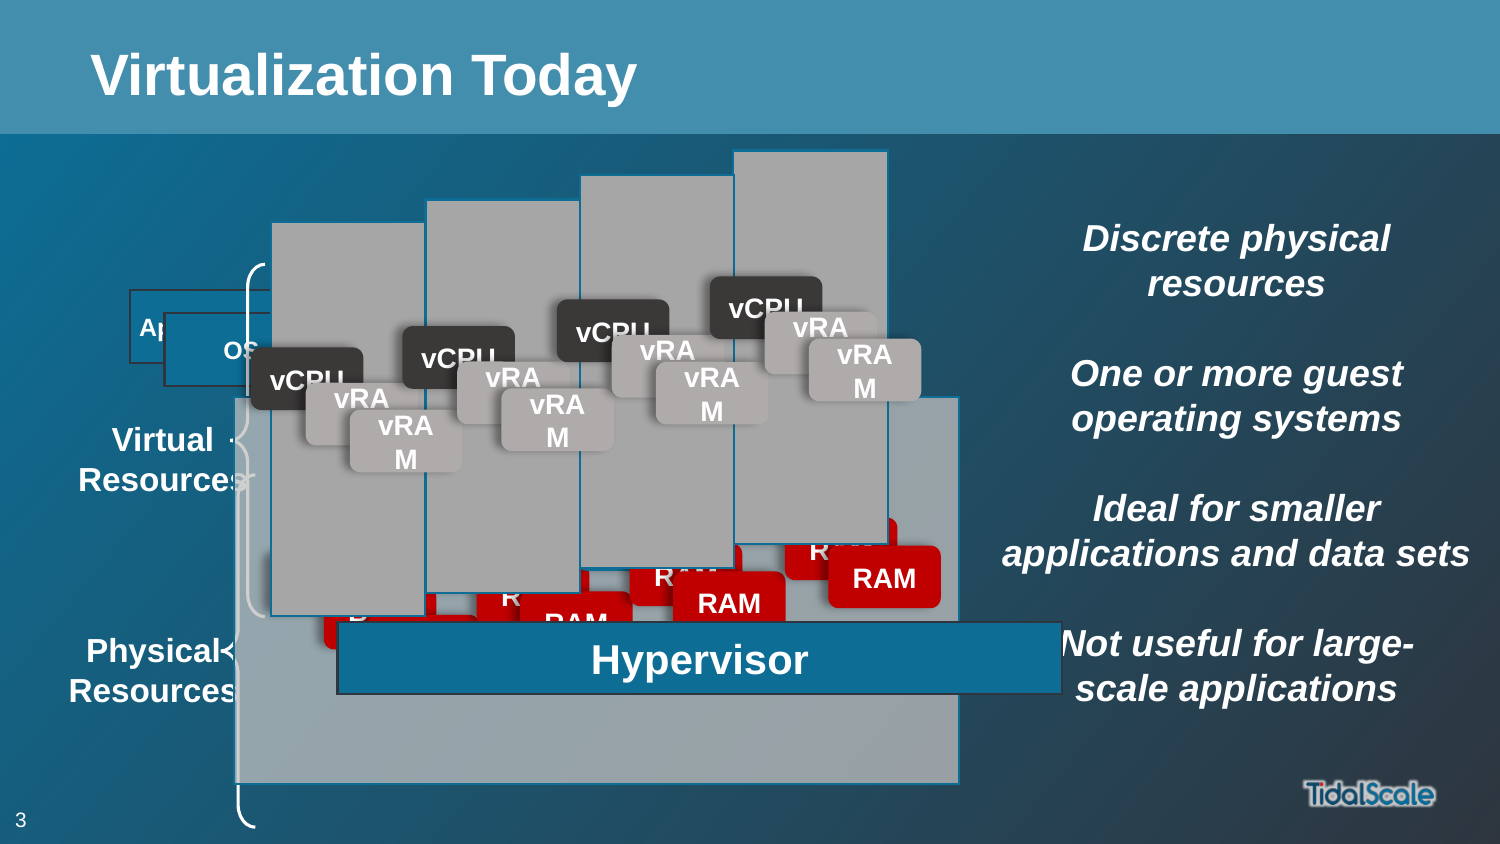

# Virtualization Today

vCPU
vRAM
vRAM
vCPU
vRAM
vRAM
vCPU
vRAM
vRAM
vCPU
vRAM
vRAM
Discrete physical resources

One or more guest operating systems

Ideal for smaller applications and data sets

Not useful for large-
scale applications
Application
OS
Application

OS
Application
OS
Application
OS

CPU
RAM
RAM
CPU
RAM
RAM
CPU
RAM
RAM
CPU
RAM
RAM
Virtual
Resources

Physical
Resources
Hypervisor
3